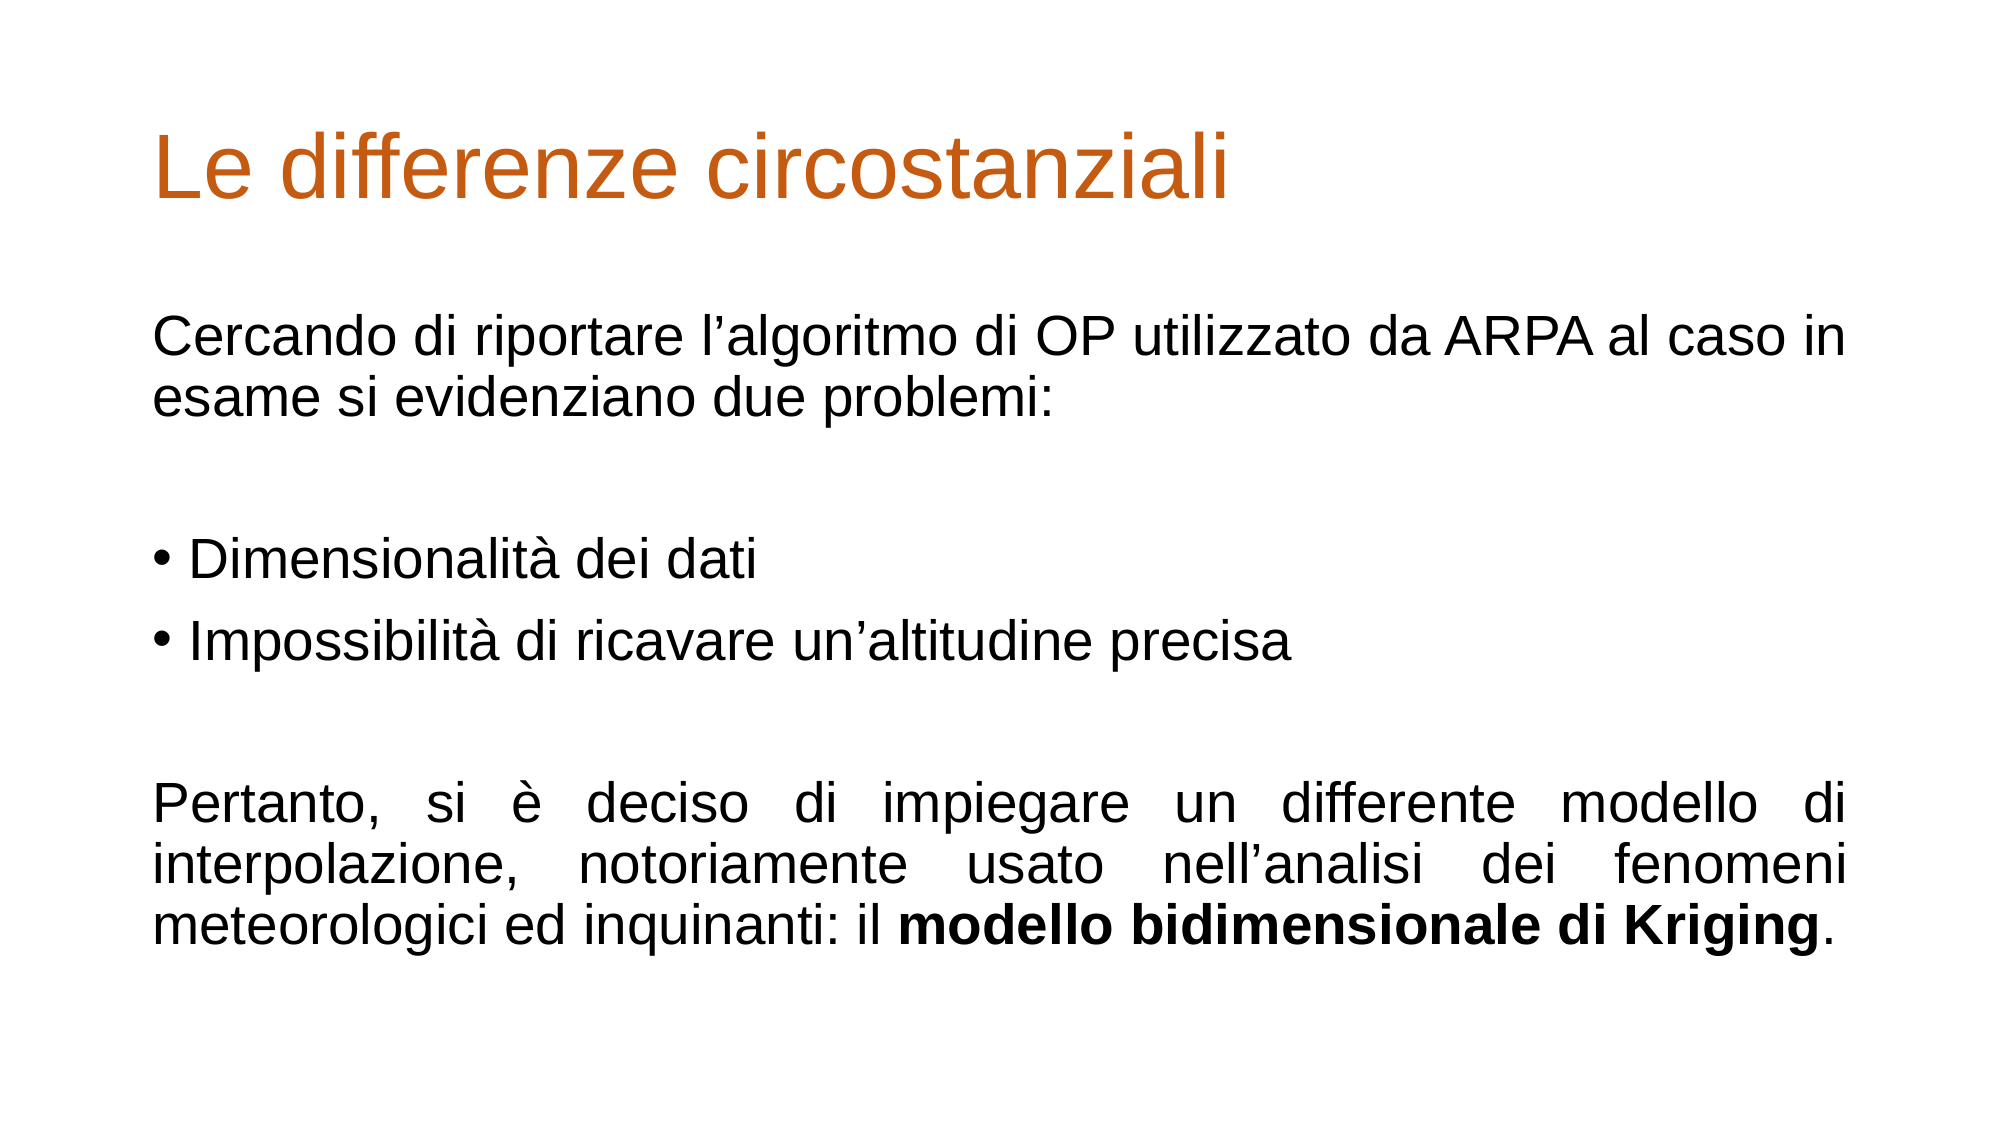

# Le differenze circostanziali
Cercando di riportare l’algoritmo di OP utilizzato da ARPA al caso in esame si evidenziano due problemi:

Dimensionalità dei dati
Impossibilità di ricavare un’altitudine precisa

Pertanto, si è deciso di impiegare un differente modello di interpolazione, notoriamente usato nell’analisi dei fenomeni meteorologici ed inquinanti: il modello bidimensionale di Kriging.